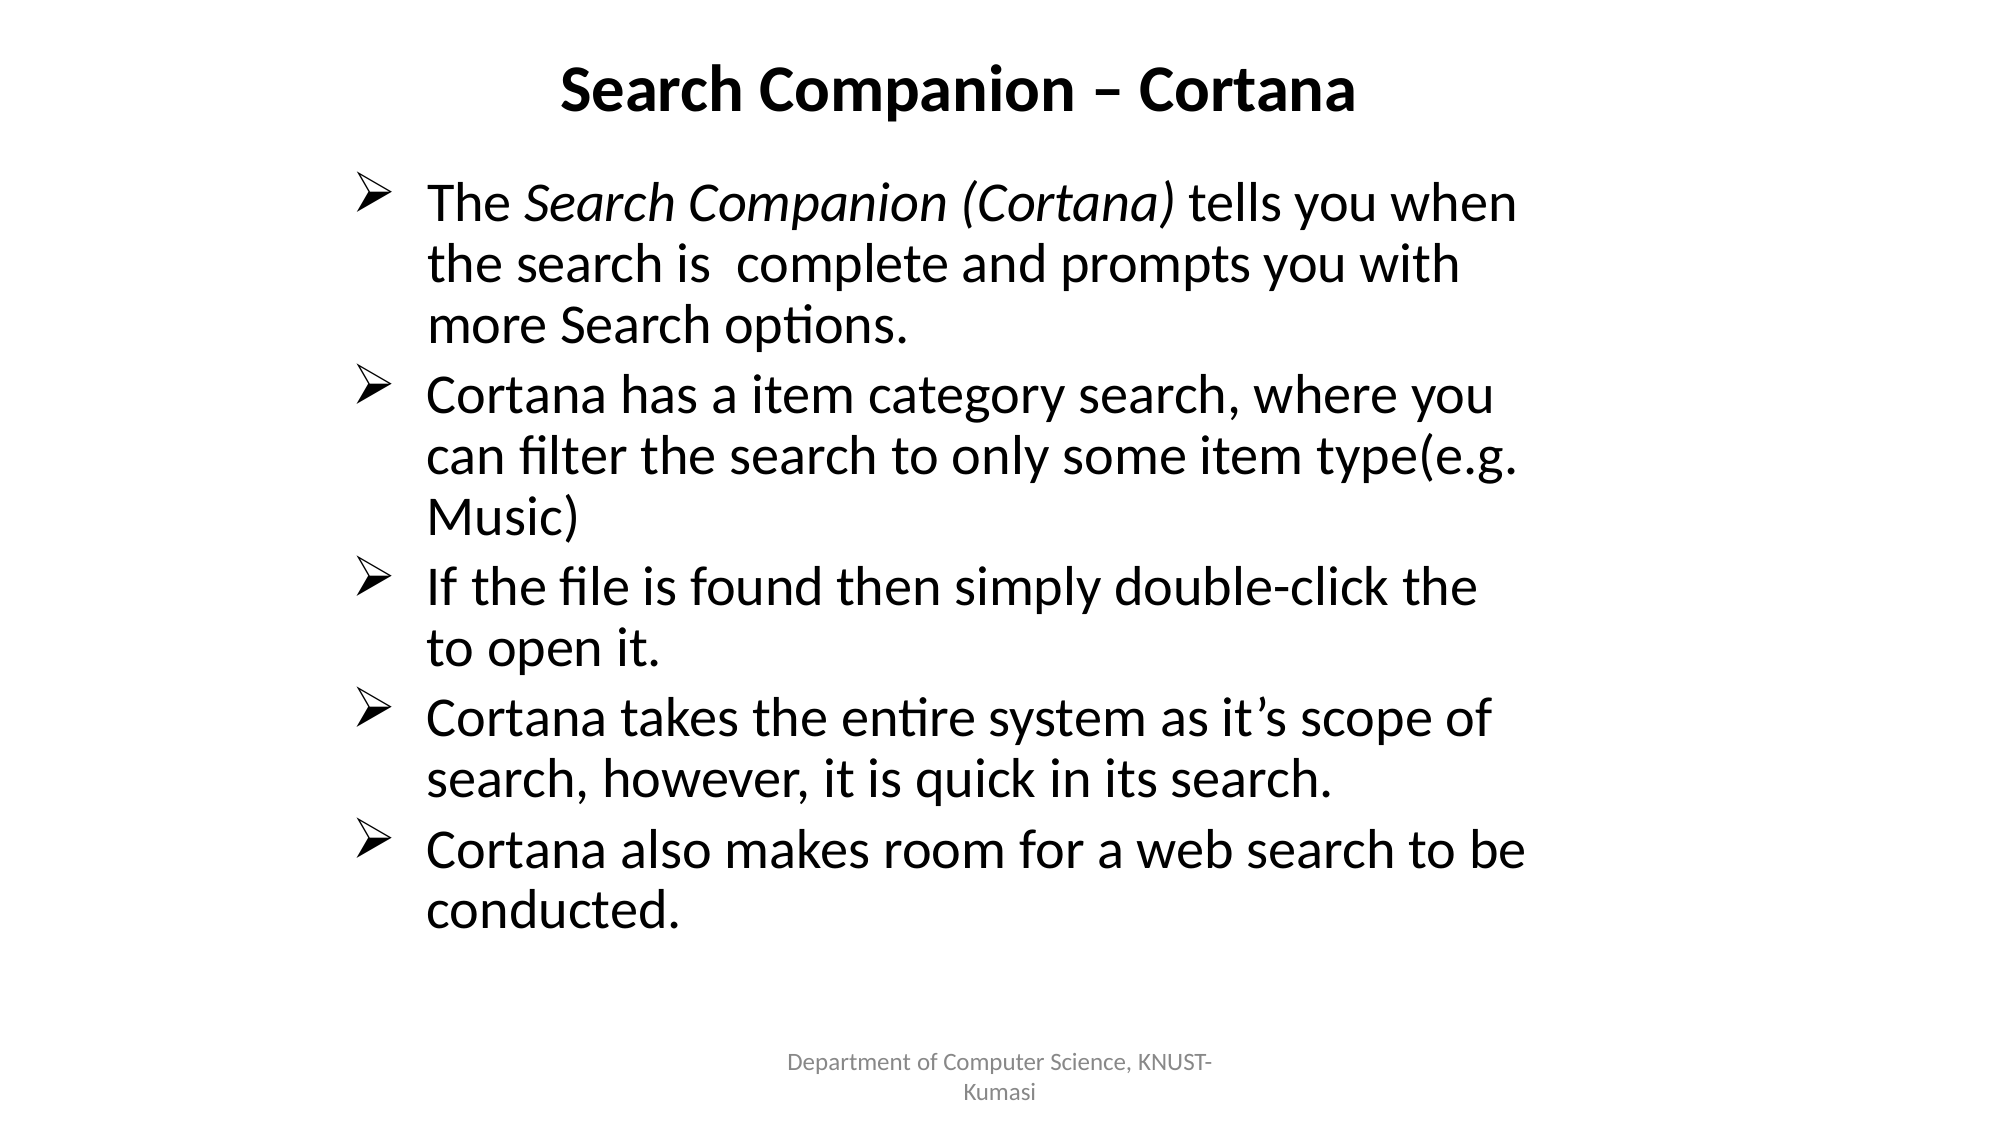

Search Companion – Cortana
The Search Companion (Cortana) tells you when the search is  complete and prompts you with more Search options.
Cortana has a item category search, where you can filter the search to only some item type(e.g. Music)
If the file is found then simply double-click the  to open it.
Cortana takes the entire system as it’s scope of search, however, it is quick in its search.
Cortana also makes room for a web search to be conducted.

Department of Computer Science, KNUST-
Kumasi